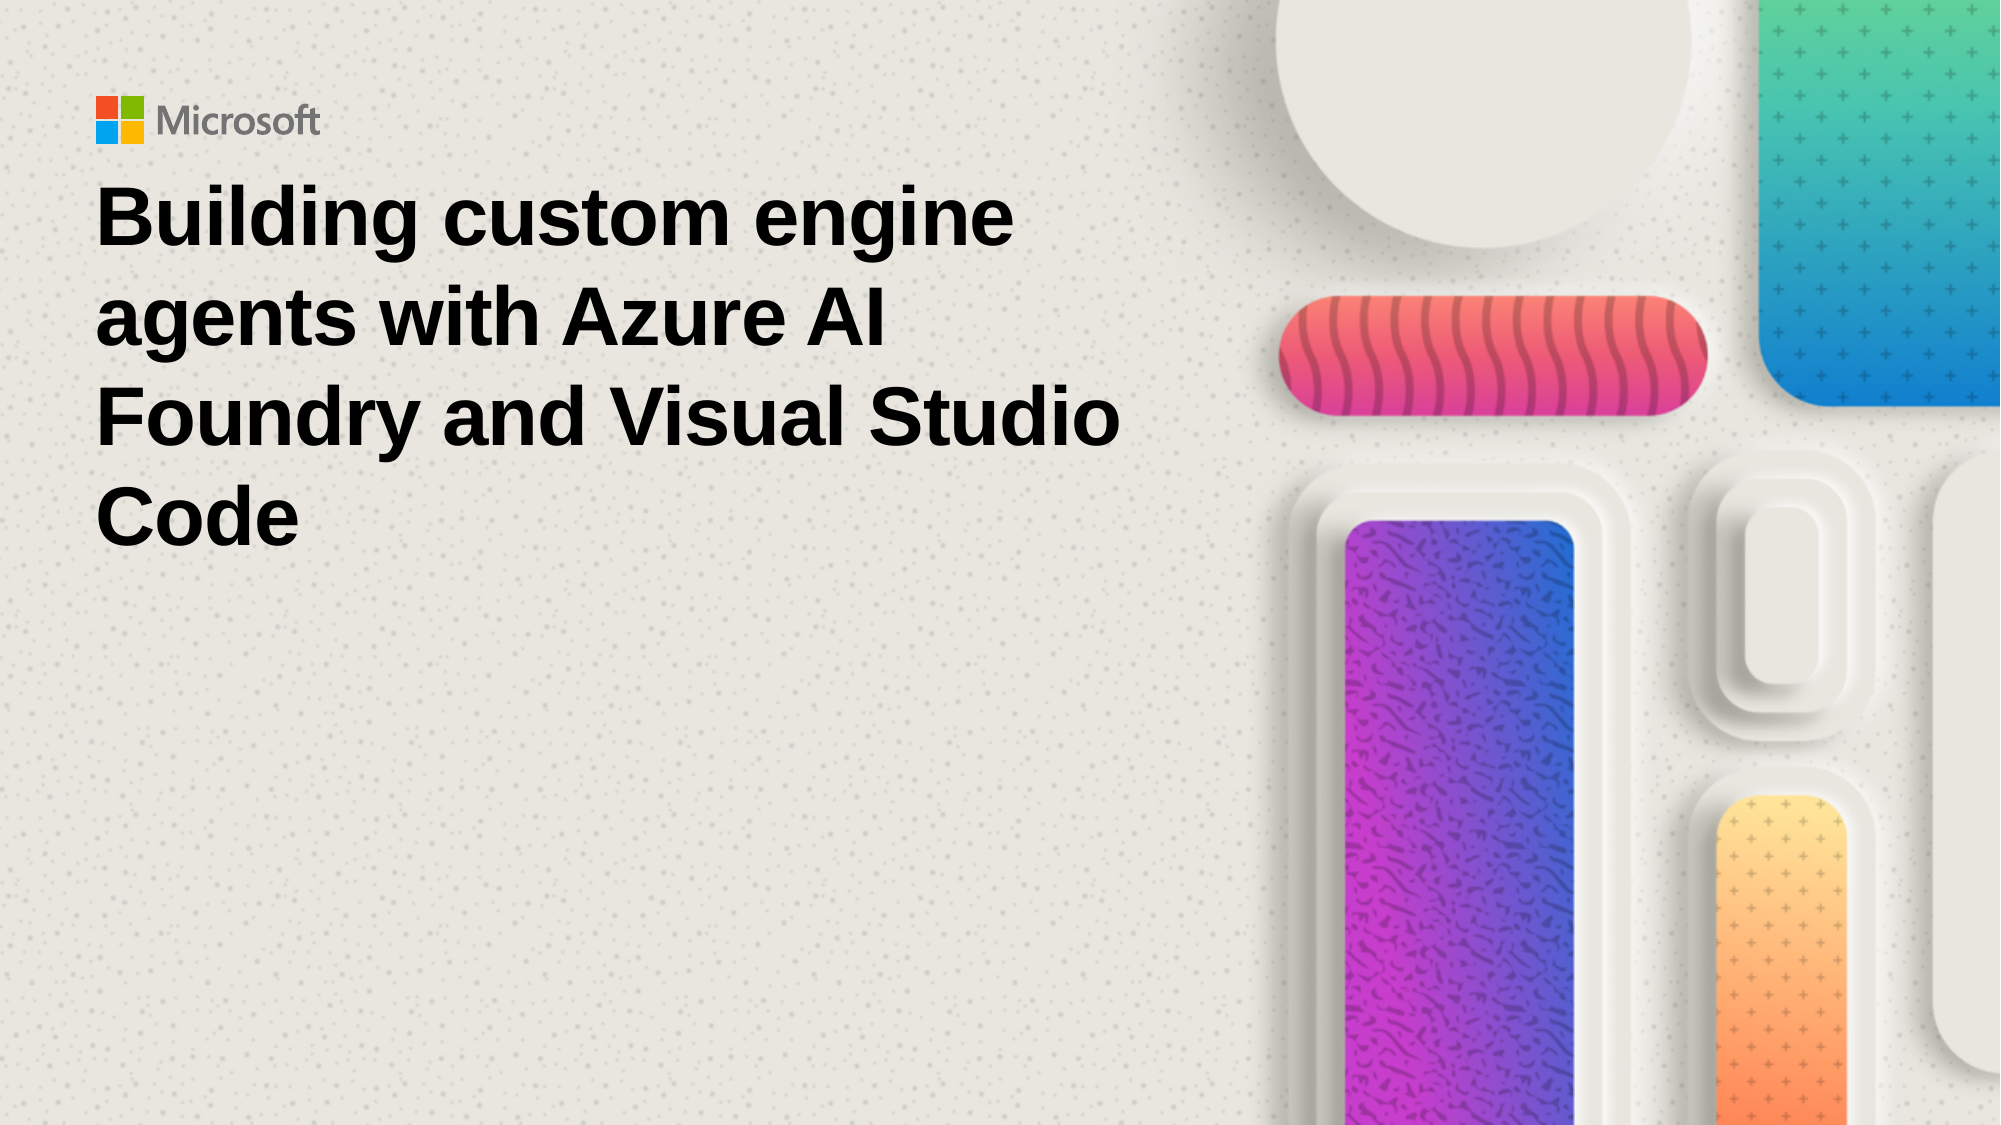

# Building custom engine agents with Azure AI Foundry and Visual Studio Code